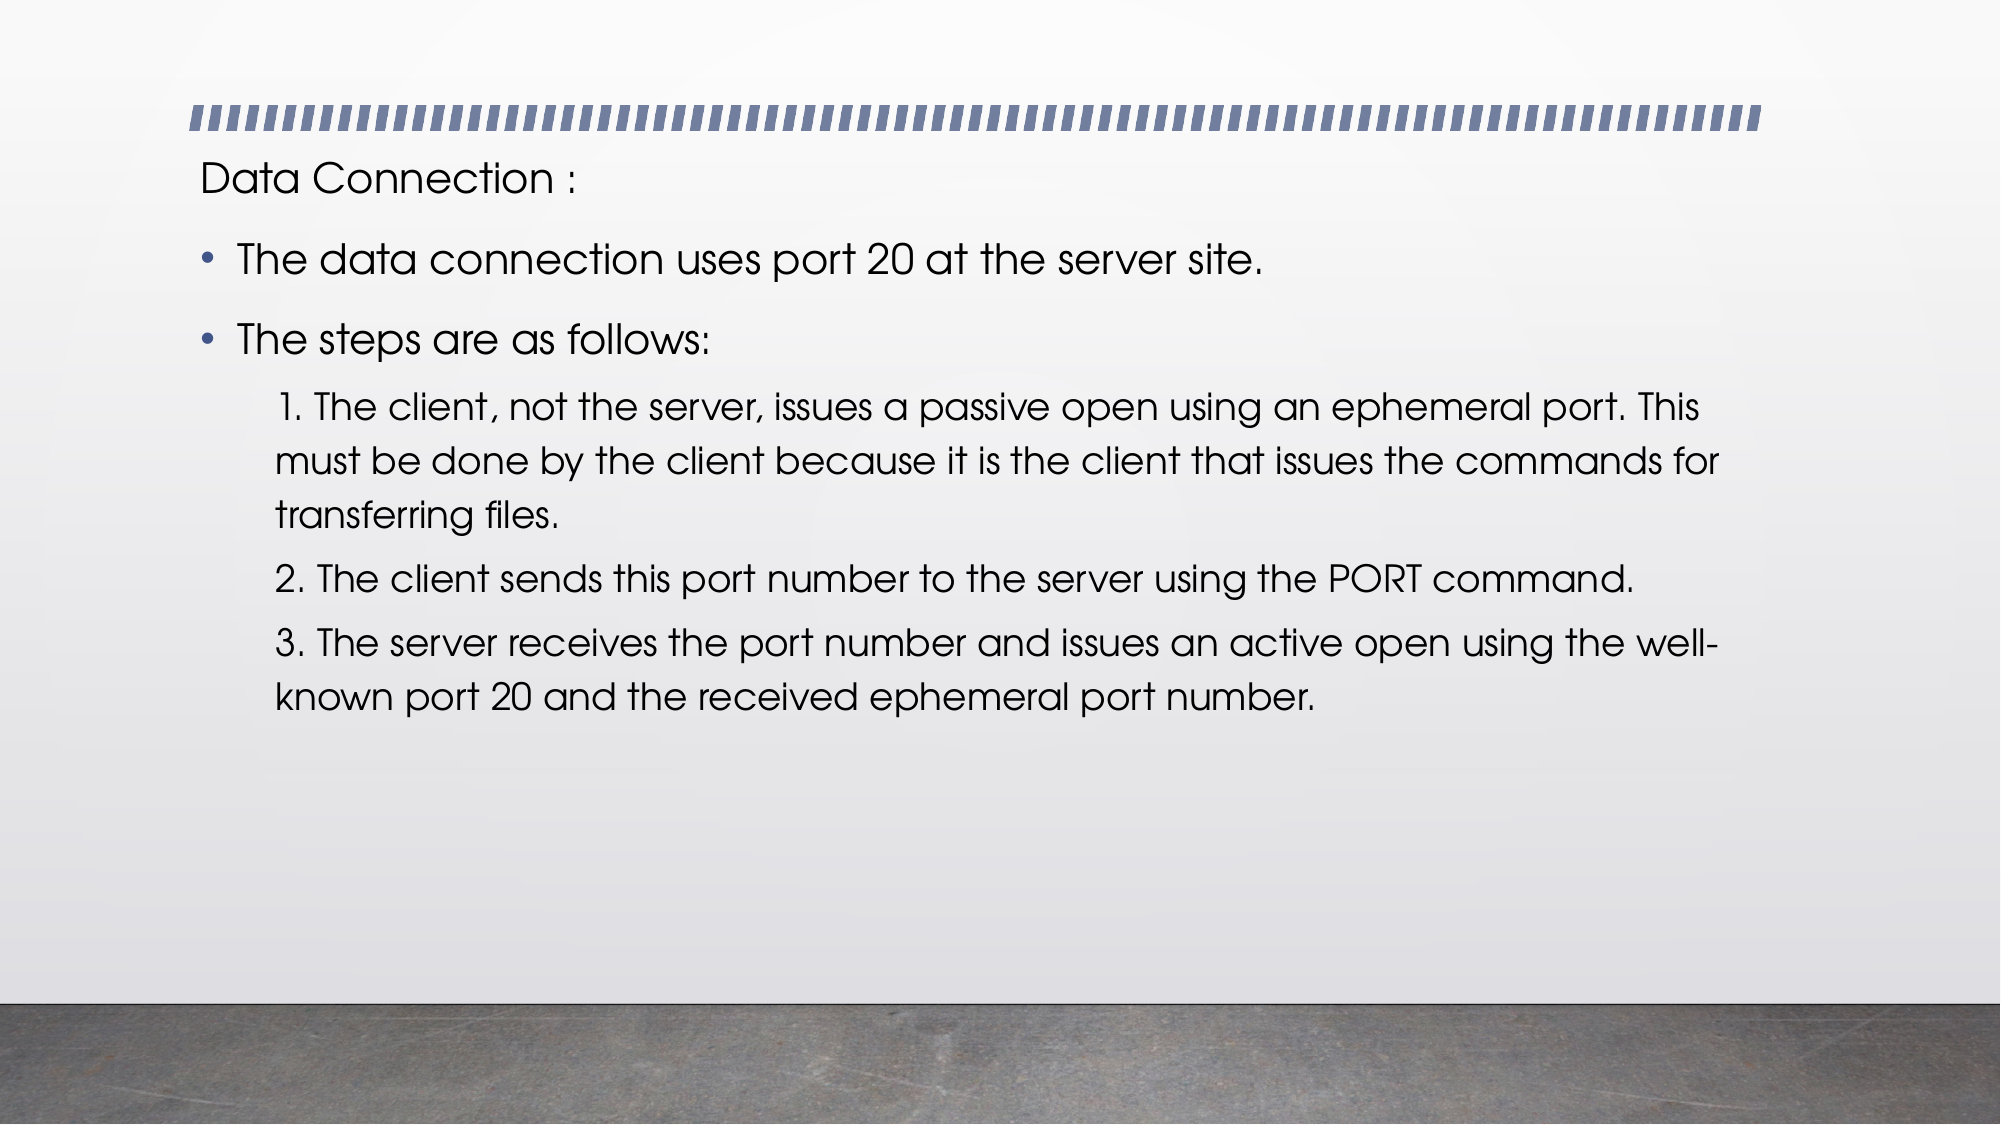

Data Connection :
The data connection uses port 20 at the server site.
The steps are as follows:
1. The client, not the server, issues a passive open using an ephemeral port. This must be done by the client because it is the client that issues the commands for transferring files.
2. The client sends this port number to the server using the PORT command.
3. The server receives the port number and issues an active open using the well-known port 20 and the received ephemeral port number.